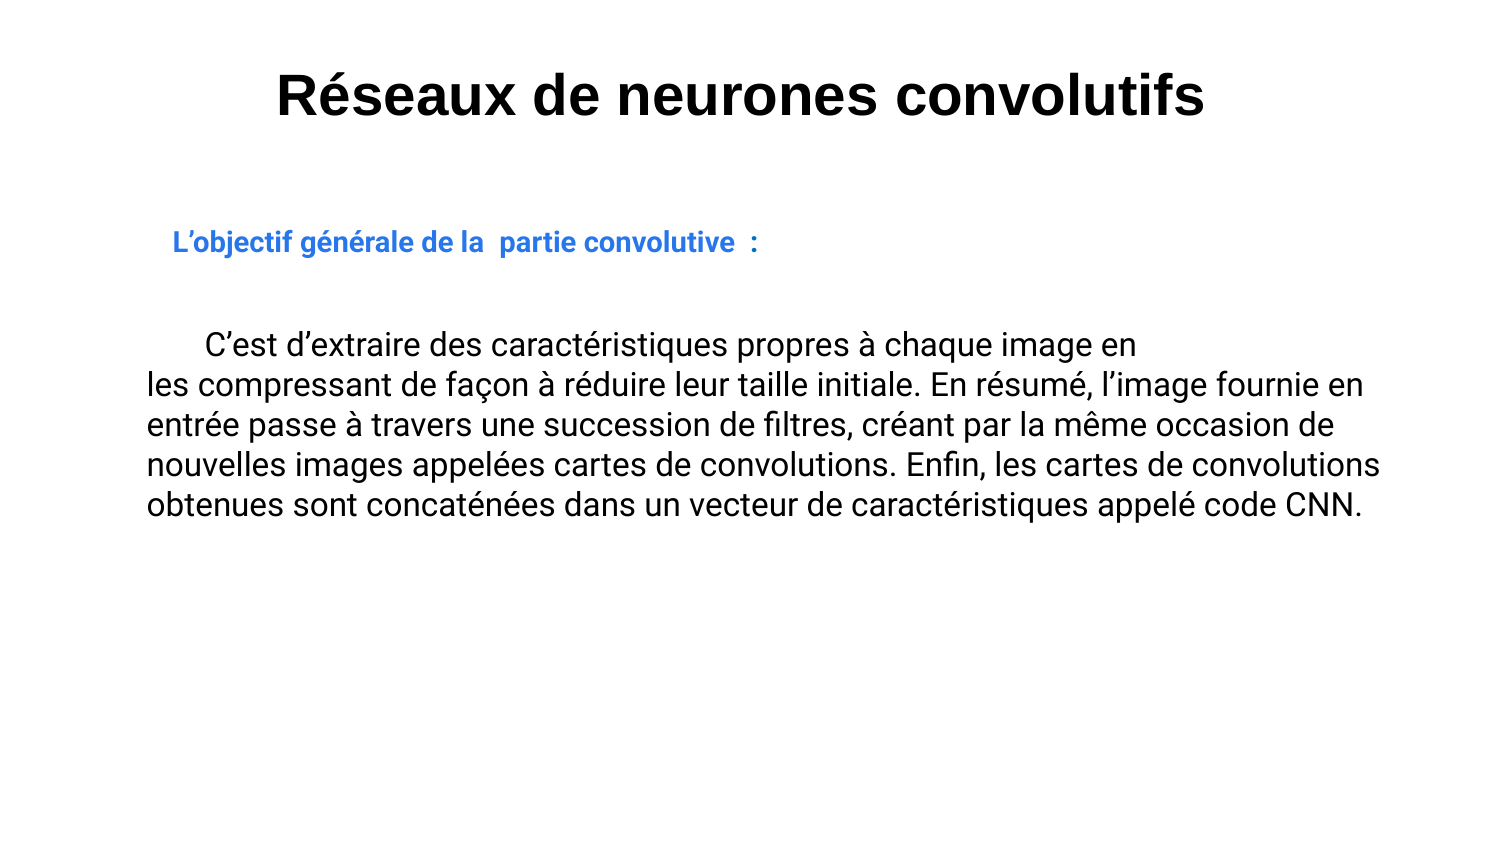

# Réseaux de neurones convolutifs
L’objectif générale de la  partie convolutive  :
       C’est d’extraire des caractéristiques propres à chaque image en les compressant de façon à réduire leur taille initiale. En résumé, l’image fournie en entrée passe à travers une succession de filtres, créant par la même occasion de nouvelles images appelées cartes de convolutions. Enfin, les cartes de convolutions obtenues sont concaténées dans un vecteur de caractéristiques appelé code CNN.